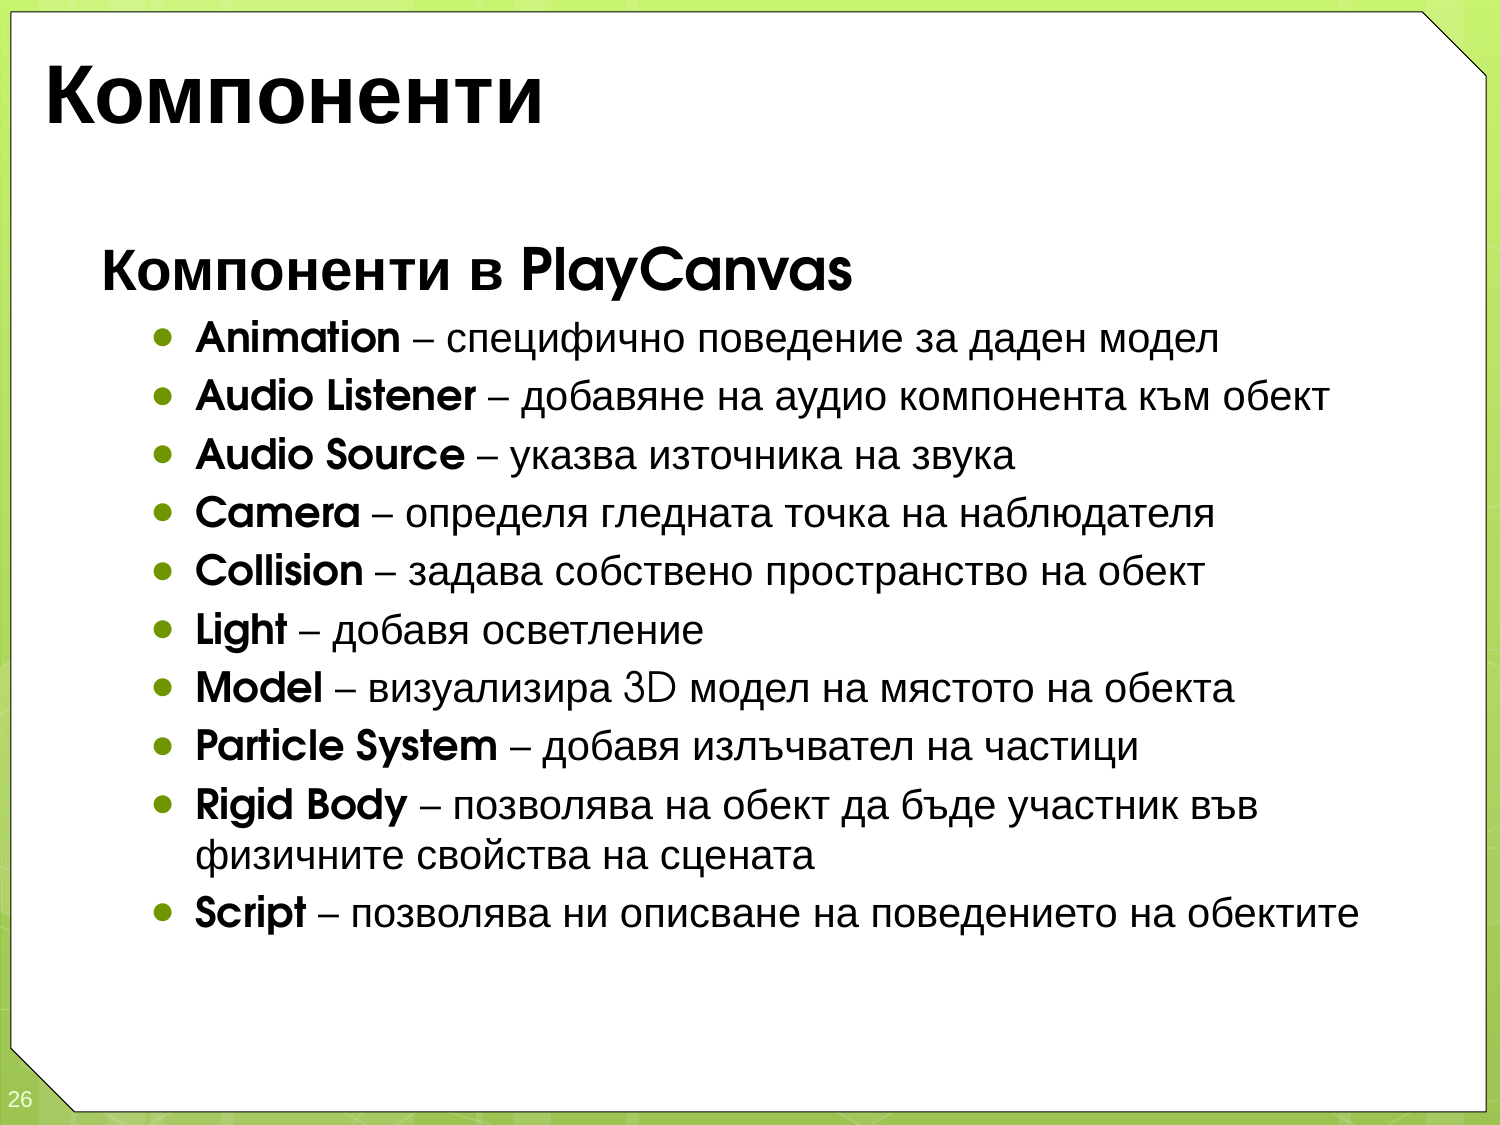

# Компоненти
Компоненти в PlayCanvas
Animation – специфично поведение за даден модел
Audio Listener – добавяне на аудио компонента към обект
Audio Source – указва източника на звука
Camera – определя гледната точка на наблюдателя
Collision – задава собствено пространство на обект
Light – добавя осветление
Model – визуализира 3D модел на мястото на обекта
Particle System – добавя излъчвател на частици
Rigid Body – позволява на обект да бъде участник във физичните свойства на сцената
Script – позволява ни описване на поведението на обектите